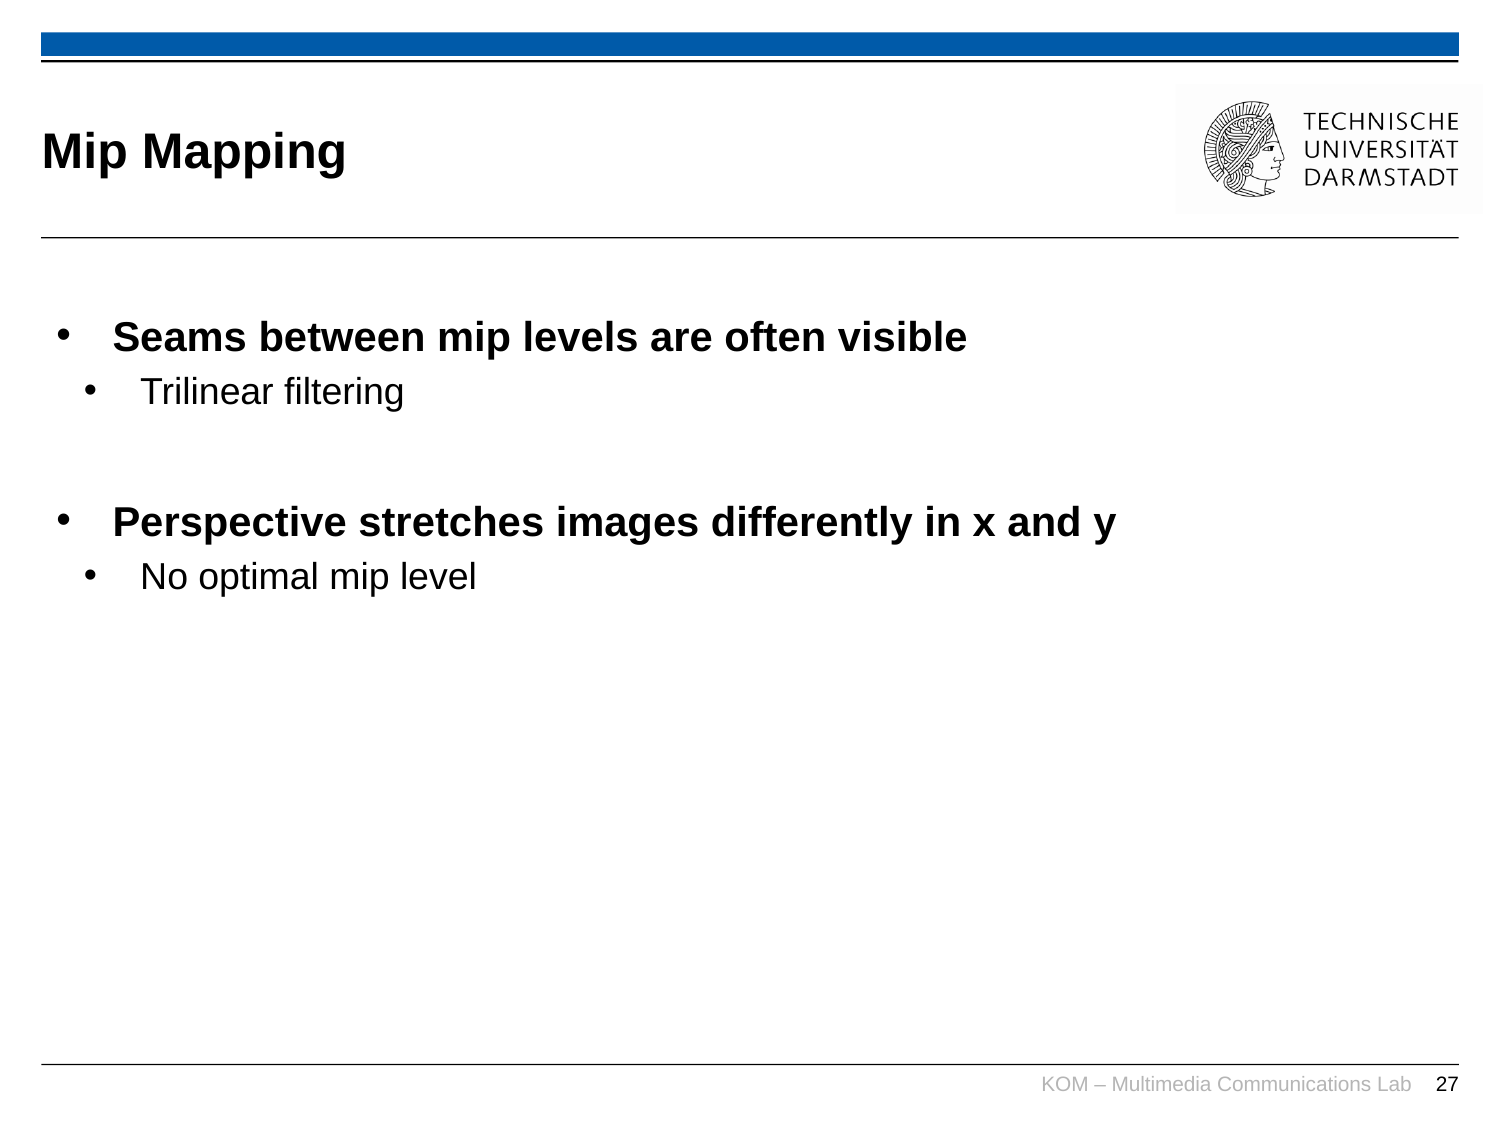

# Mip Mapping

Seams between mip levels are often visible
Trilinear filtering

Perspective stretches images differently in x and y
No optimal mip level